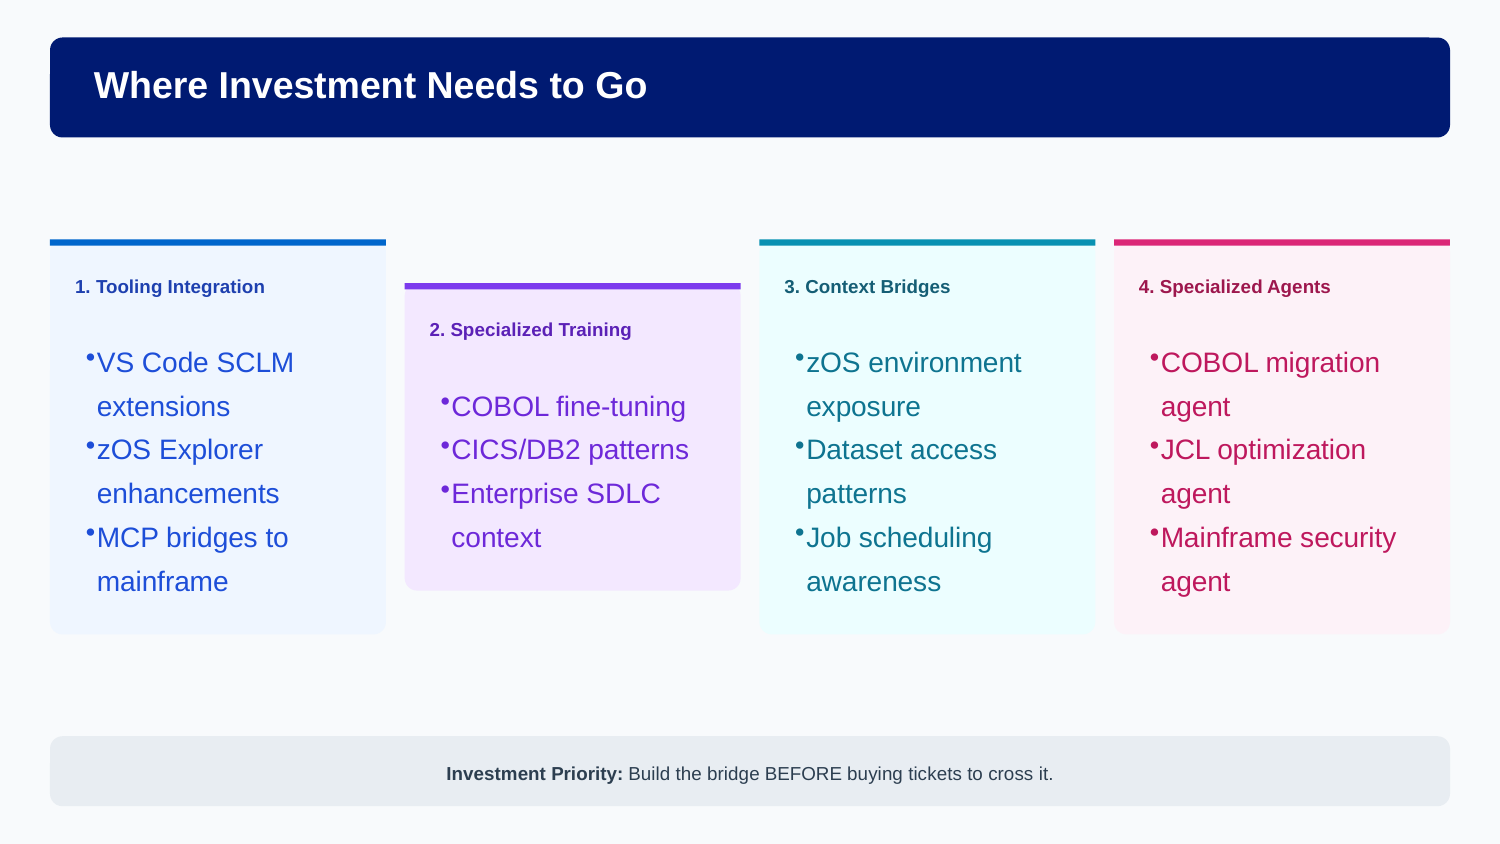

Where Investment Needs to Go

1. Tooling Integration
3. Context Bridges
4. Specialized Agents

2. Specialized Training
VS Code SCLM extensions
zOS Explorer enhancements
MCP bridges to mainframe
zOS environment exposure
Dataset access patterns
Job scheduling awareness
COBOL migration agent
JCL optimization agent
Mainframe security agent
COBOL fine-tuning
CICS/DB2 patterns
Enterprise SDLC context

Investment Priority: Build the bridge BEFORE buying tickets to cross it.